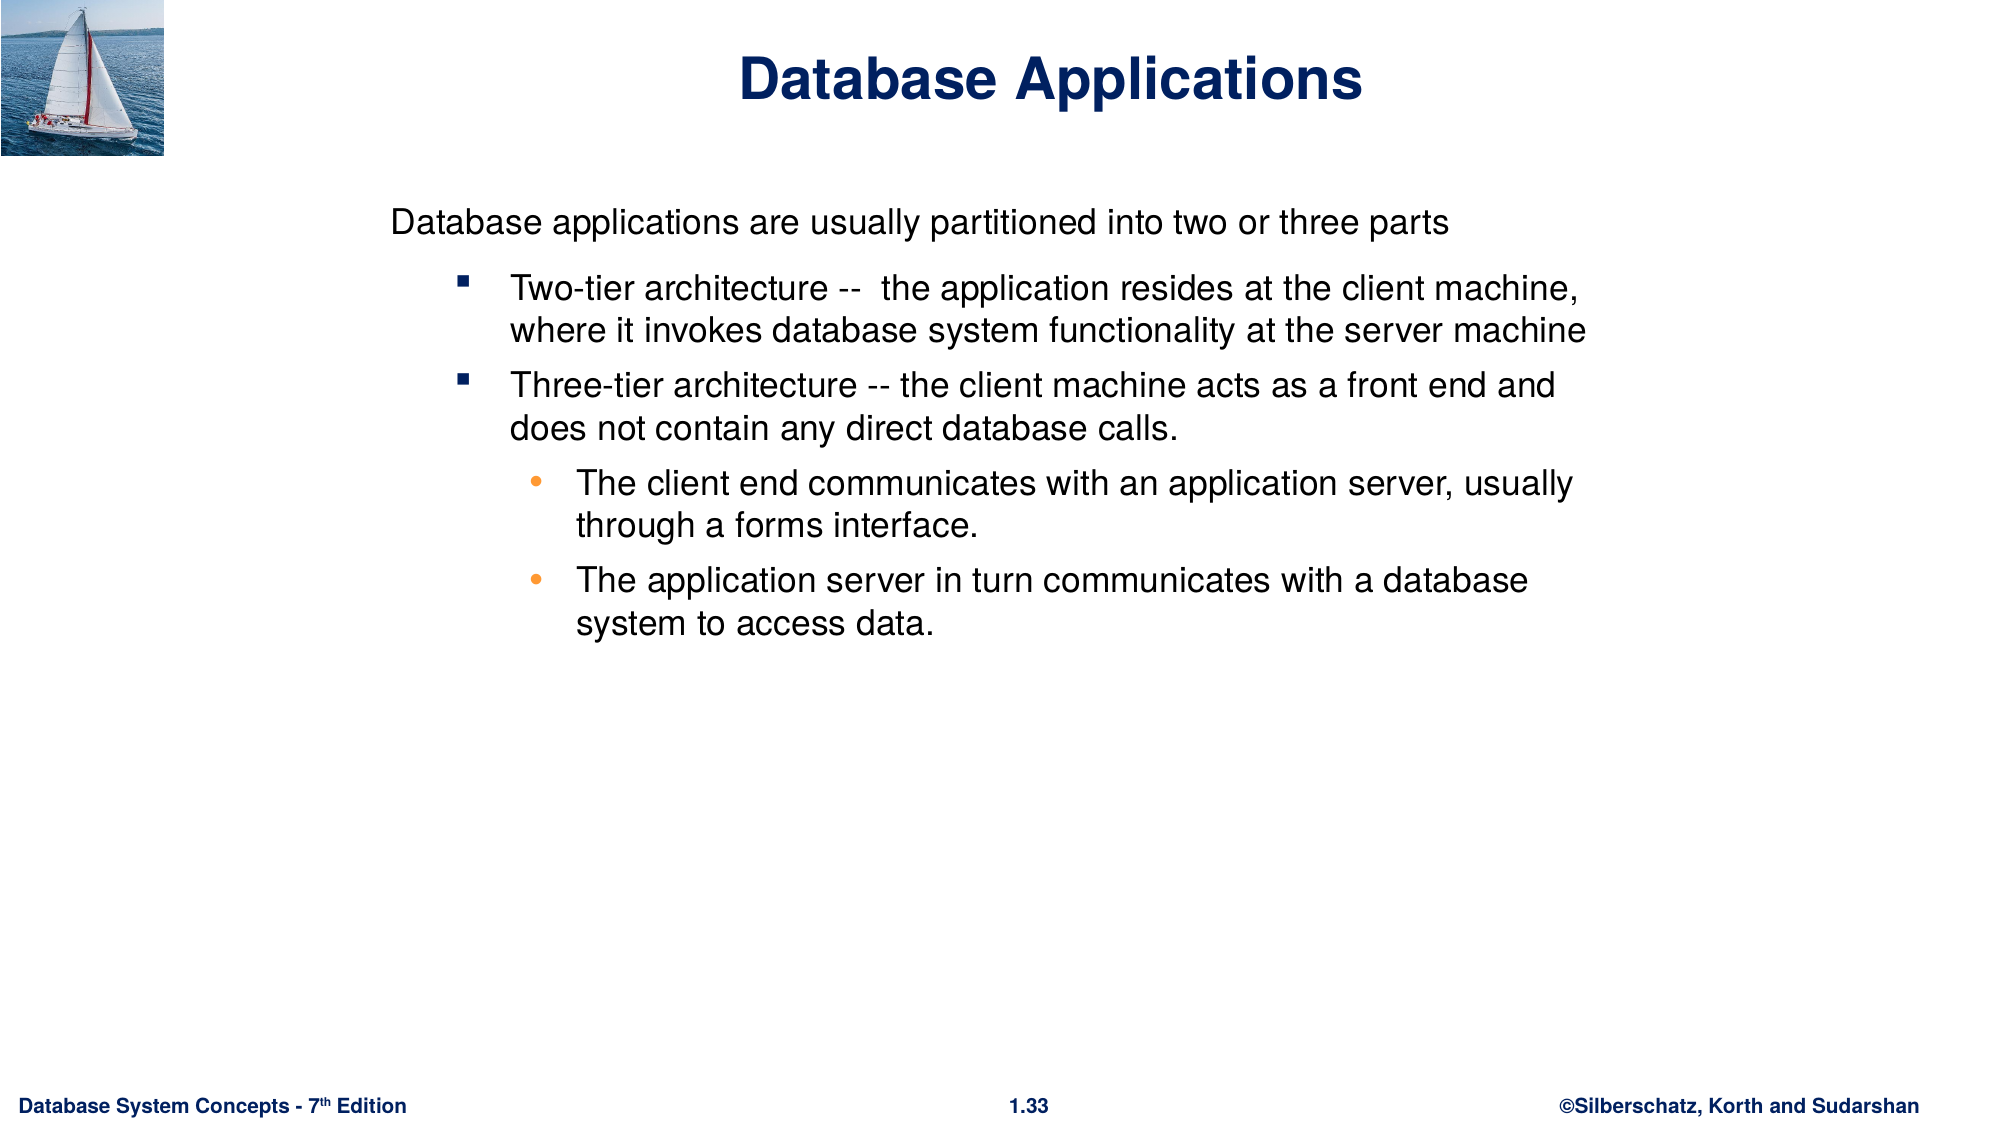

# Database Applications
Database applications are usually partitioned into two or three parts
Two-tier architecture --  the application resides at the client machine, where it invokes database system functionality at the server machine
Three-tier architecture -- the client machine acts as a front end and does not contain any direct database calls.
The client end communicates with an application server, usually through a forms interface.
The application server in turn communicates with a database system to access data.